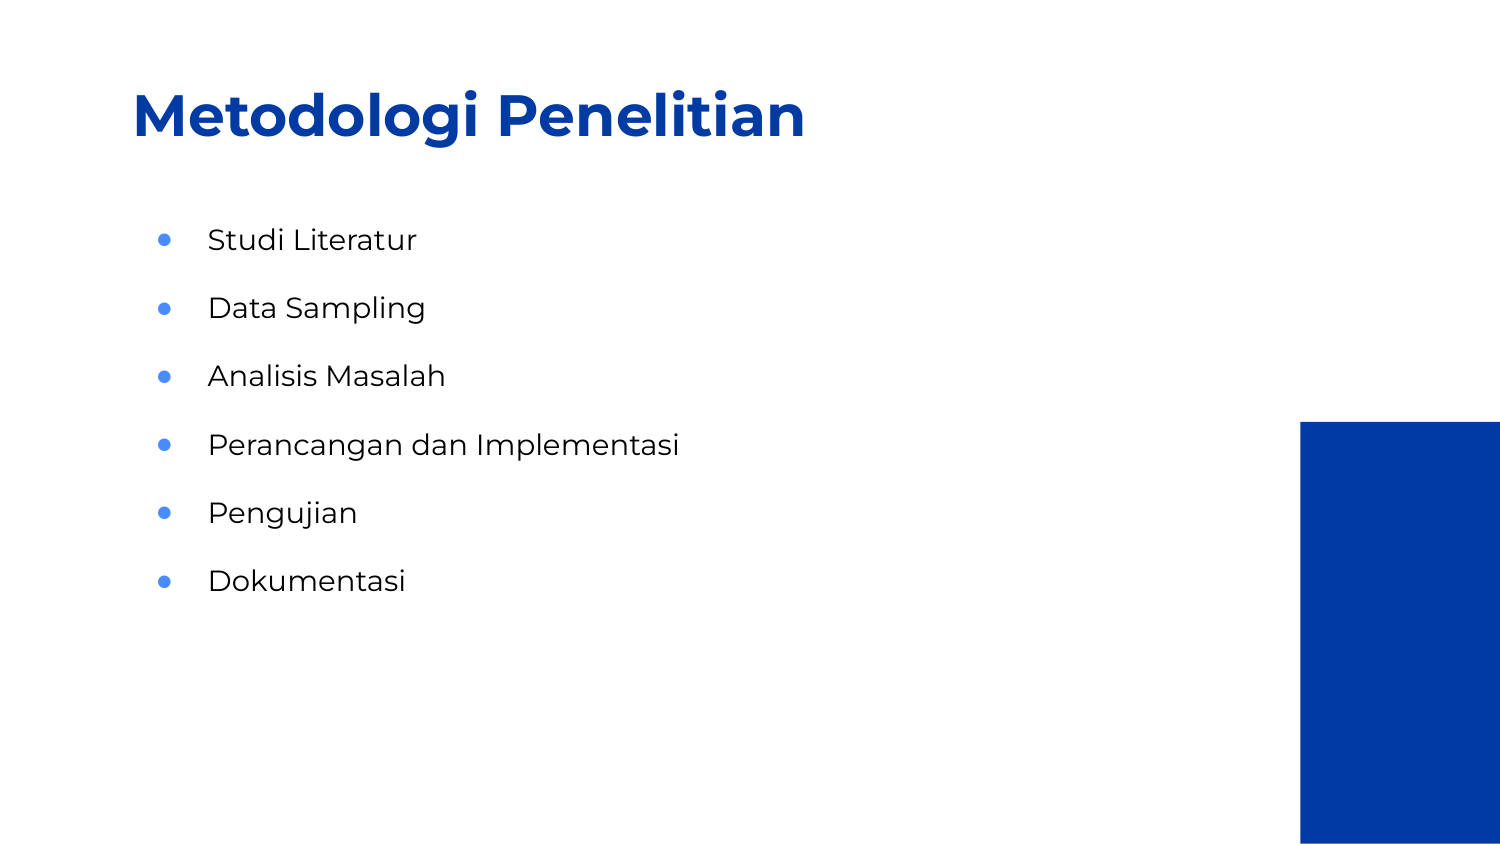

# Metodologi Penelitian
Studi Literatur
Data Sampling
Analisis Masalah
Perancangan dan Implementasi
Pengujian
Dokumentasi